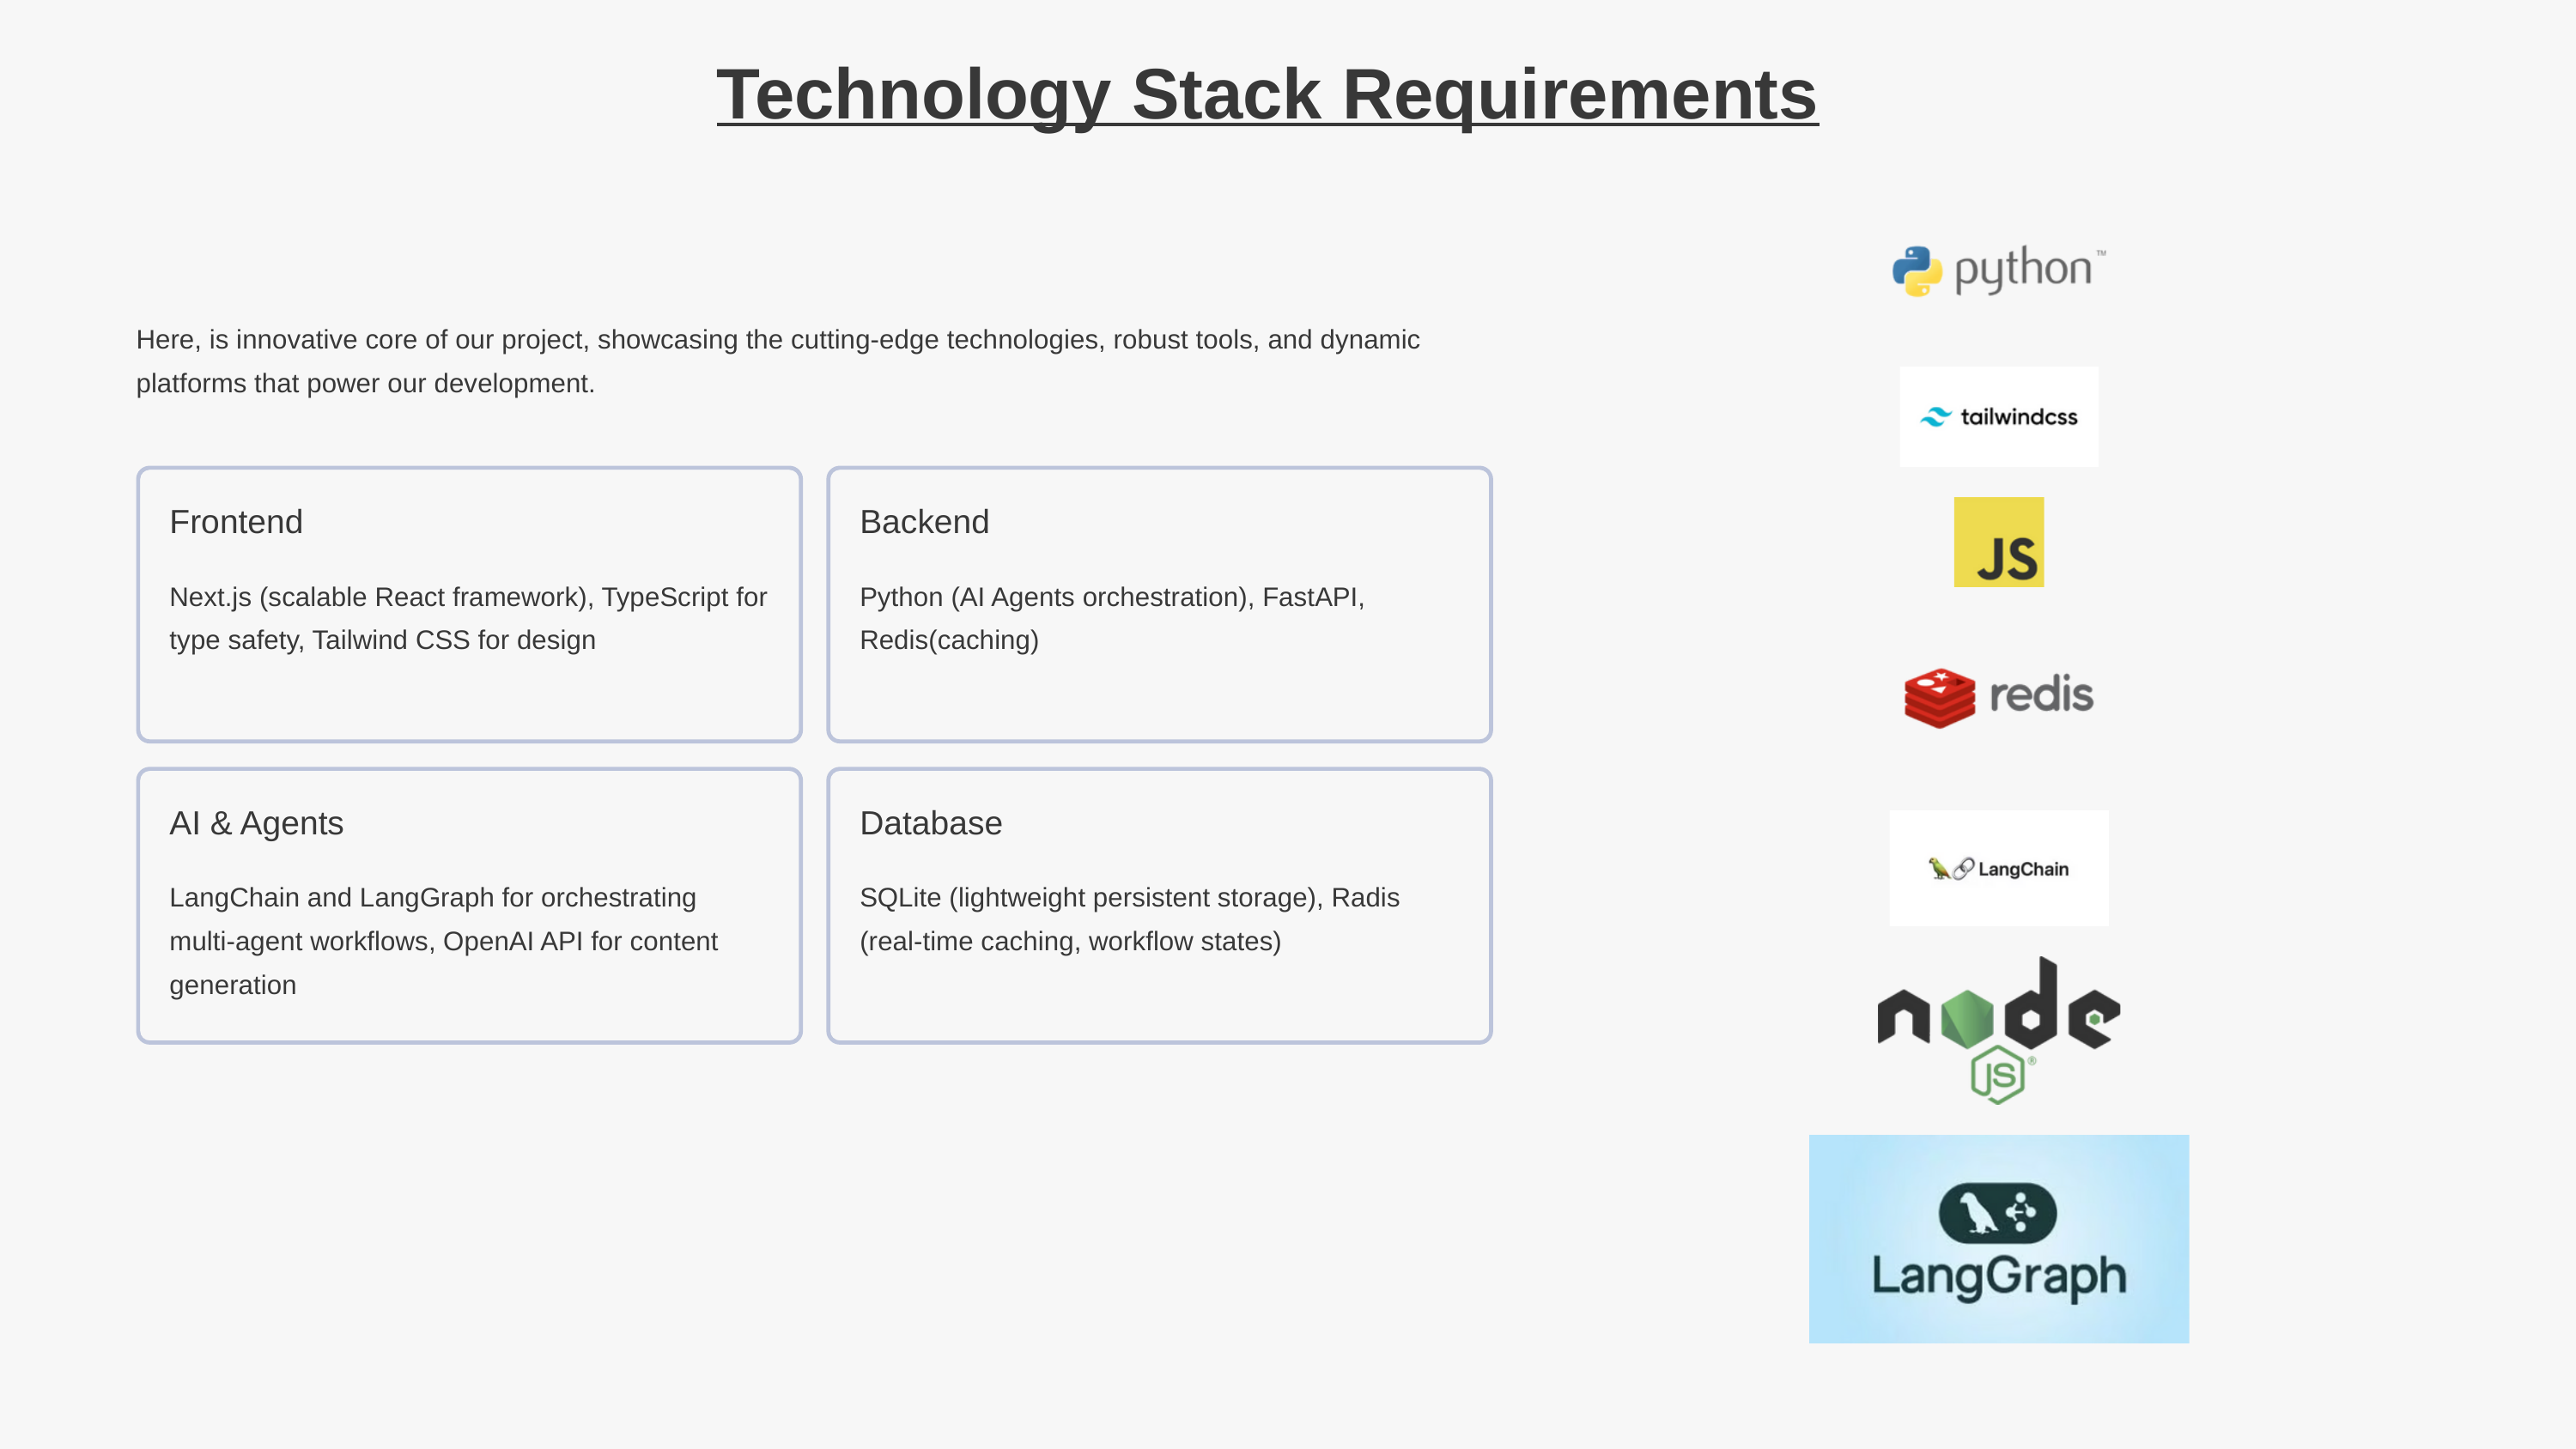

Technology Stack Requirements

Here, is innovative core of our project, showcasing the cutting-edge technologies, robust tools, and dynamic platforms that power our development.

Frontend
Backend

Next.js (scalable React framework), TypeScript for type safety, Tailwind CSS for design
Python (AI Agents orchestration), FastAPI, Redis(caching)

AI & Agents
Database

LangChain and LangGraph for orchestrating multi-agent workflows, OpenAI API for content generation
SQLite (lightweight persistent storage), Radis (real-time caching, workflow states)